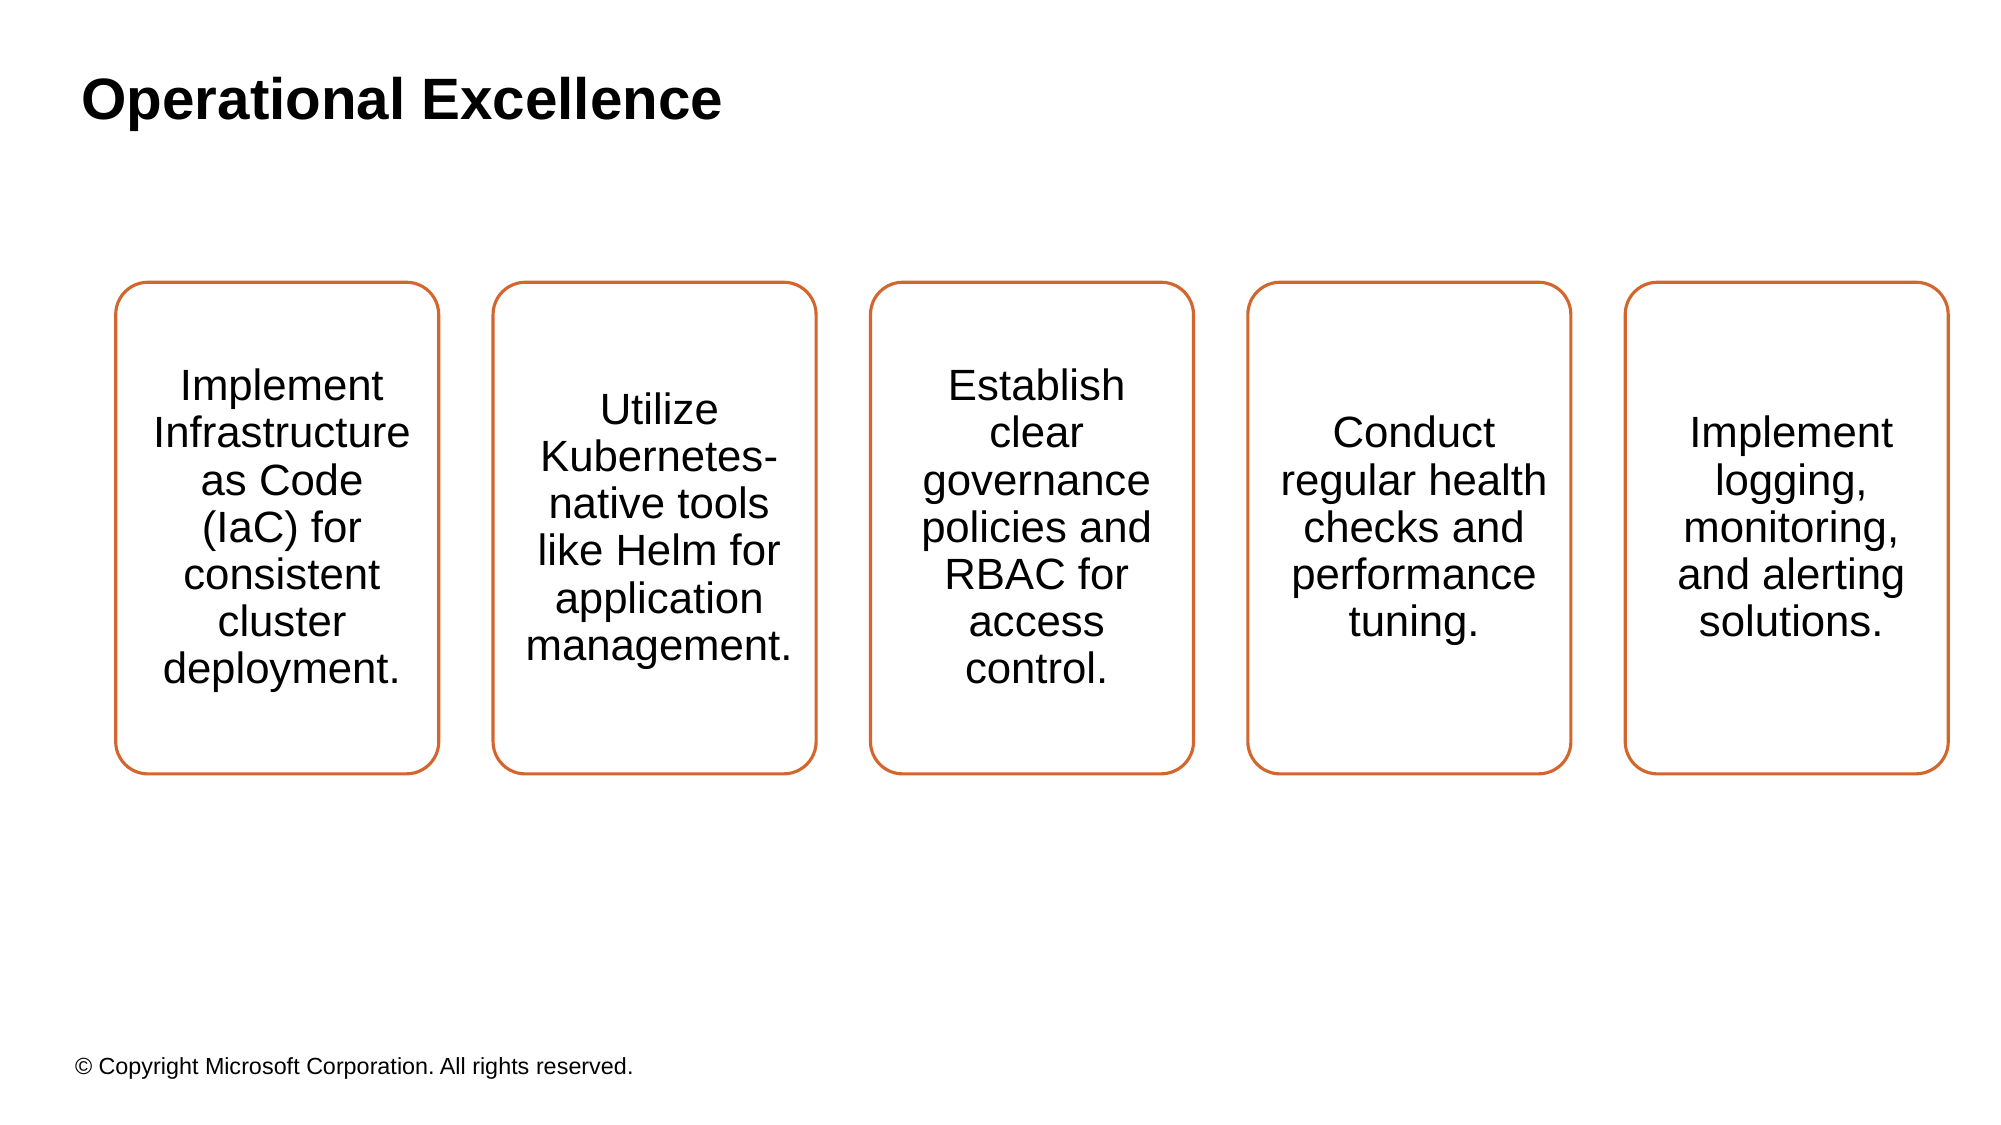

Operational Excellence
Implement Infrastructure as Code (IaC) for consistent cluster deployment.
Utilize Kubernetes-native tools like Helm for application management.
Establish clear governance policies and RBAC for access control.
Conduct regular health checks and performance tuning.
Implement logging, monitoring, and alerting solutions.